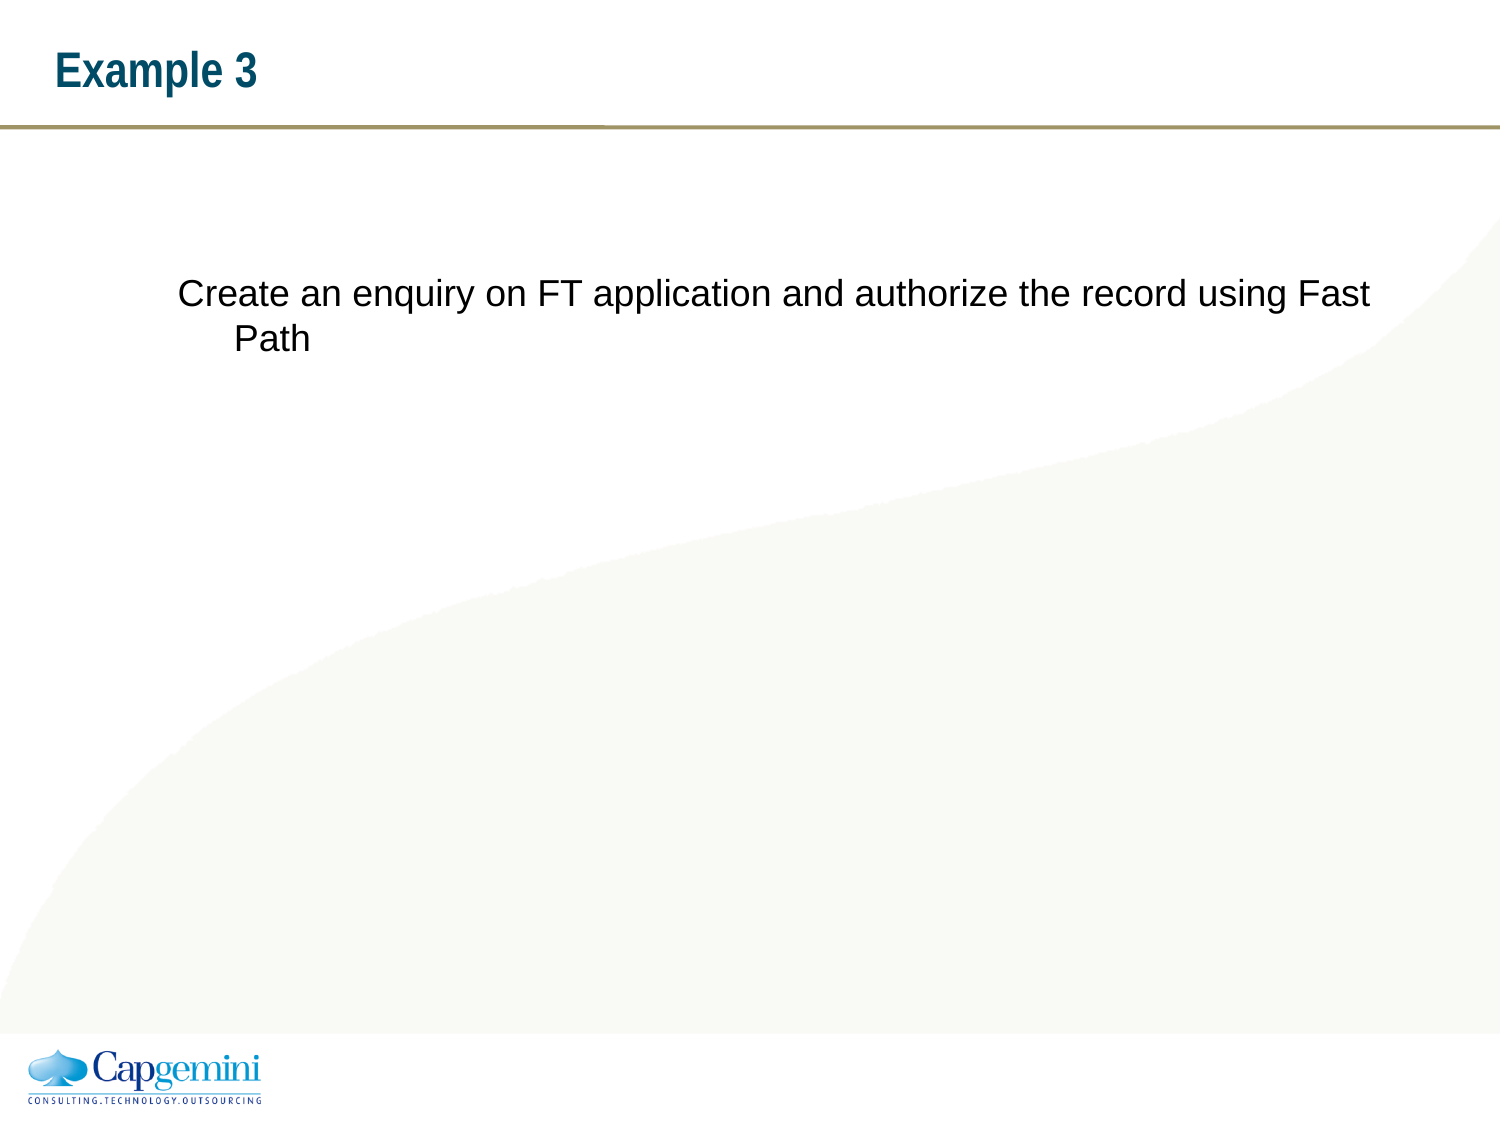

# Example 3
Create an enquiry on FT application and authorize the record using Fast Path